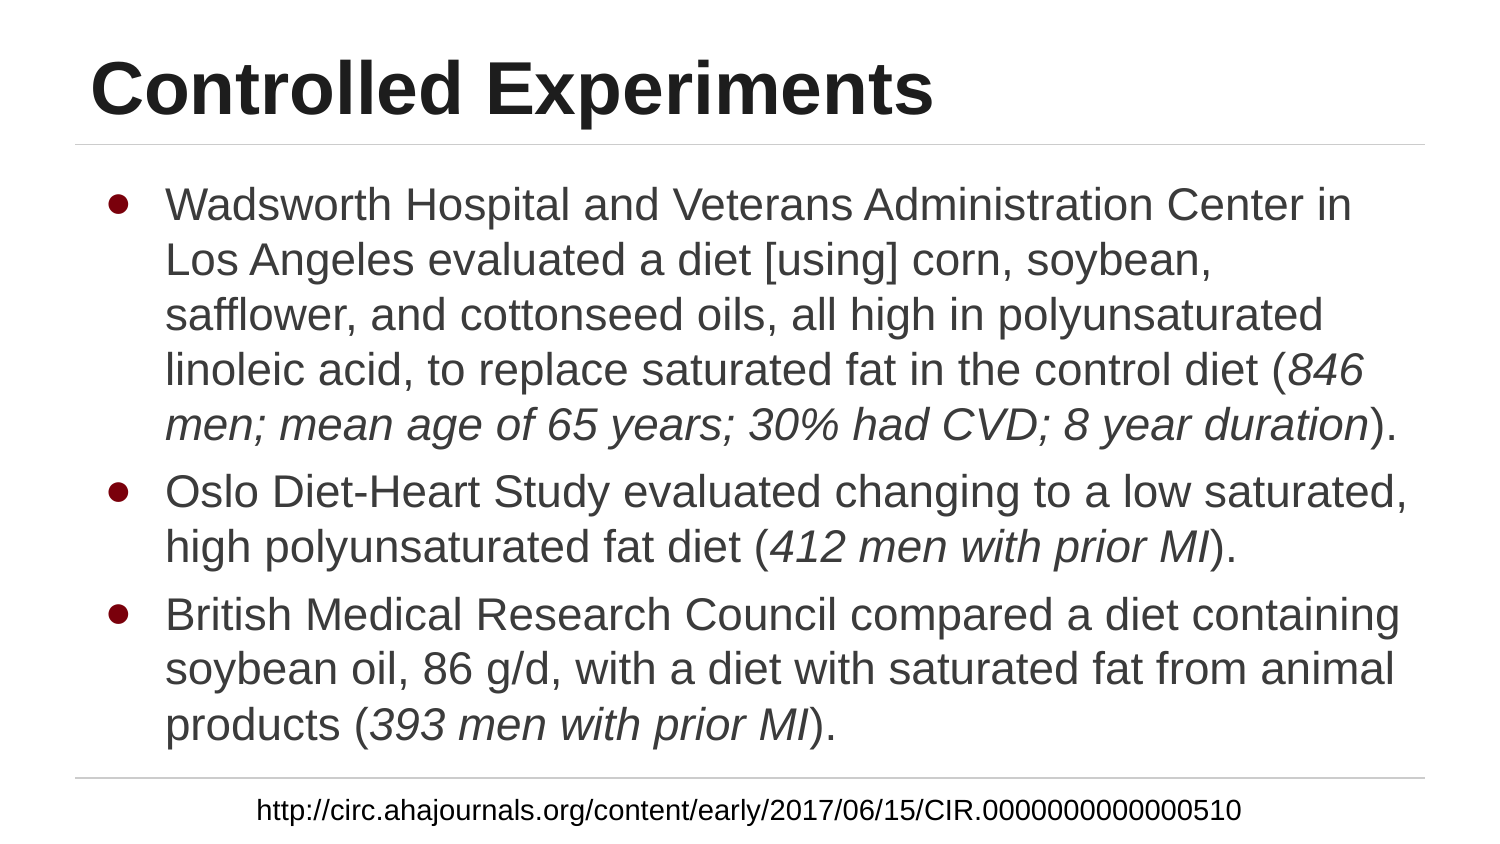

# Controlled Experiments
Wadsworth Hospital and Veterans Administration Center in Los Angeles evaluated a diet [using] corn, soybean, safflower, and cottonseed oils, all high in polyunsaturated linoleic acid, to replace saturated fat in the control diet (846 men; mean age of 65 years; 30% had CVD; 8 year duration).
Oslo Diet-Heart Study evaluated changing to a low saturated, high polyunsaturated fat diet (412 men with prior MI).
British Medical Research Council compared a diet containing soybean oil, 86 g/d, with a diet with saturated fat from animal products (393 men with prior MI).
http://circ.ahajournals.org/content/early/2017/06/15/CIR.0000000000000510